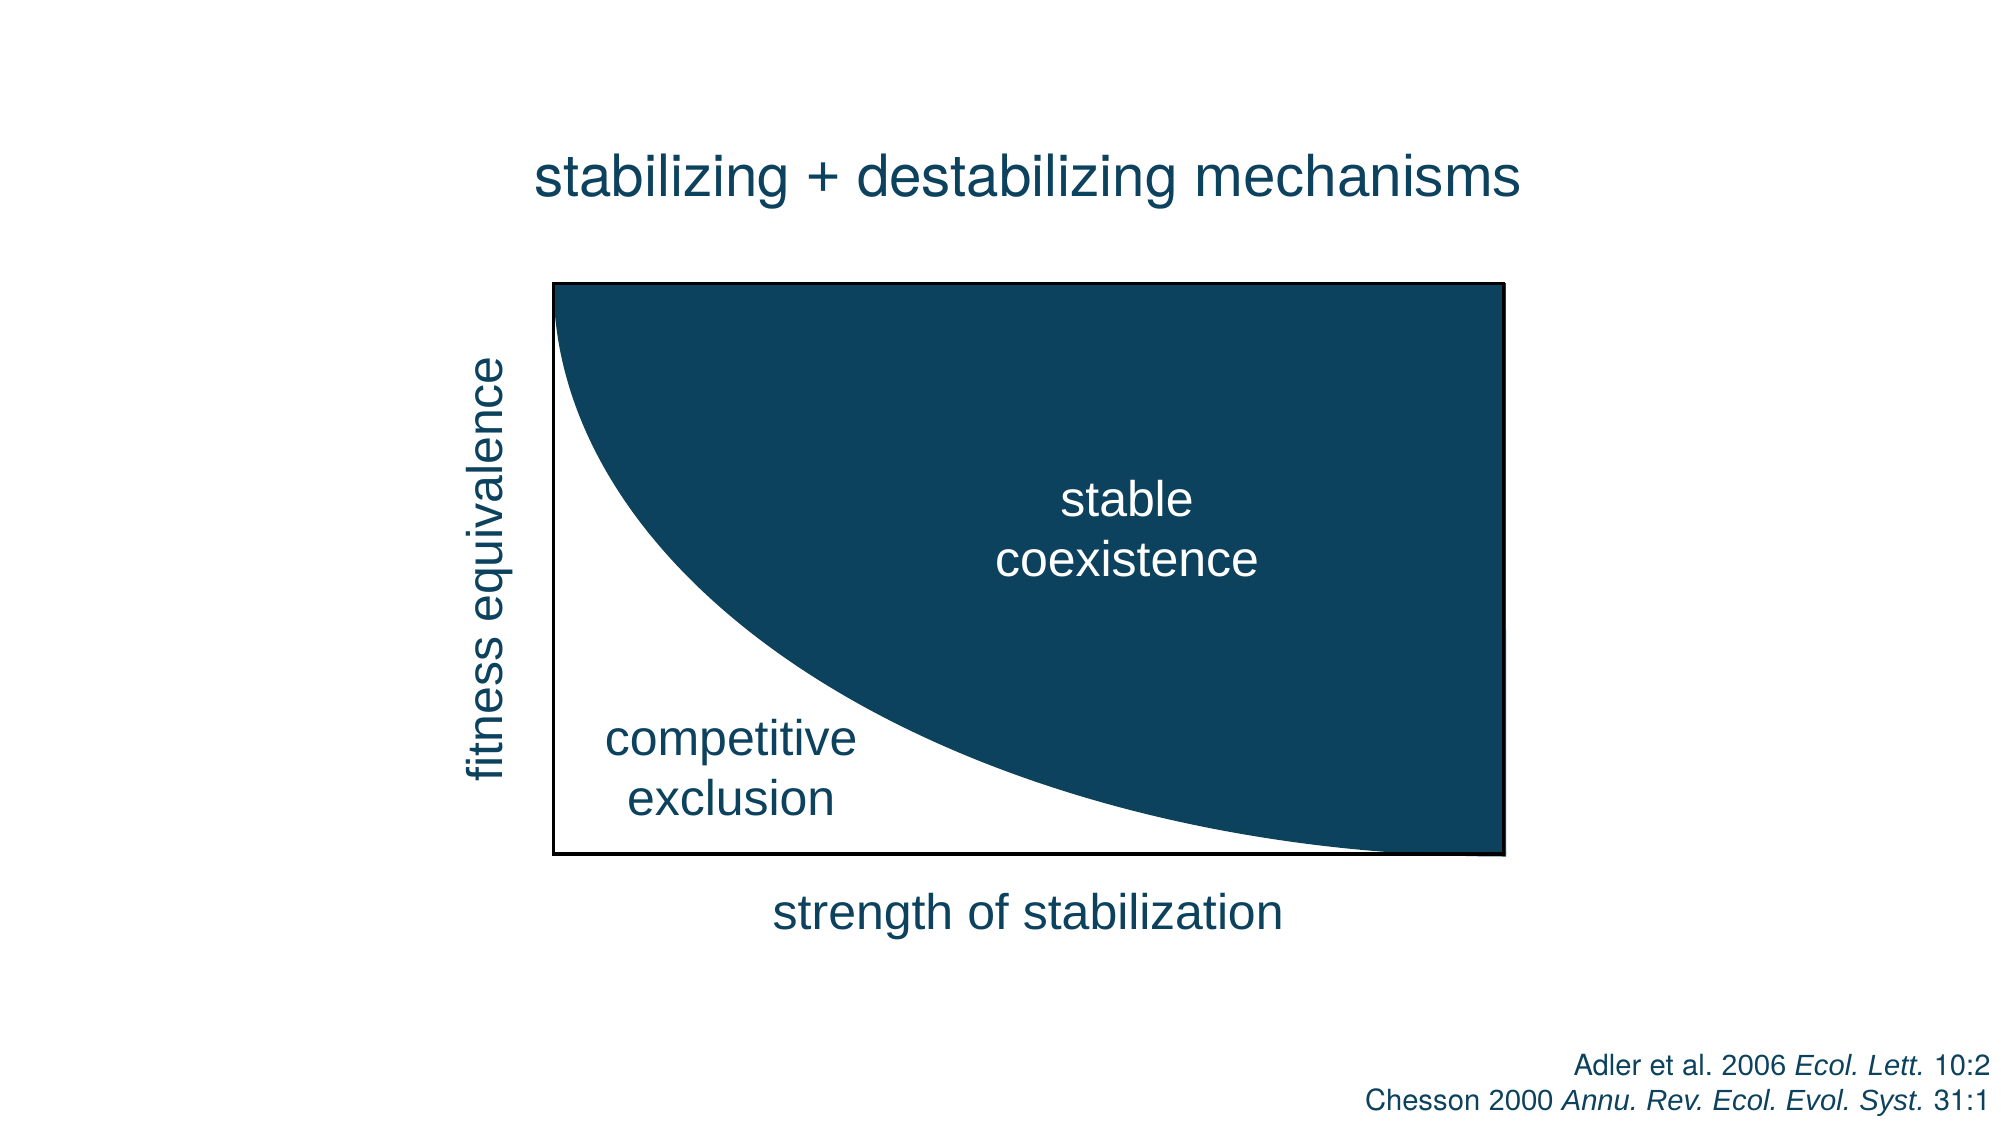

stabilizing + destabilizing mechanisms

stable
coexistence
fitness equivalence
competitive
exclusion
strength of stabilization
Adler et al. 2006 Ecol. Lett. 10:2
Chesson 2000 Annu. Rev. Ecol. Evol. Syst. 31:1